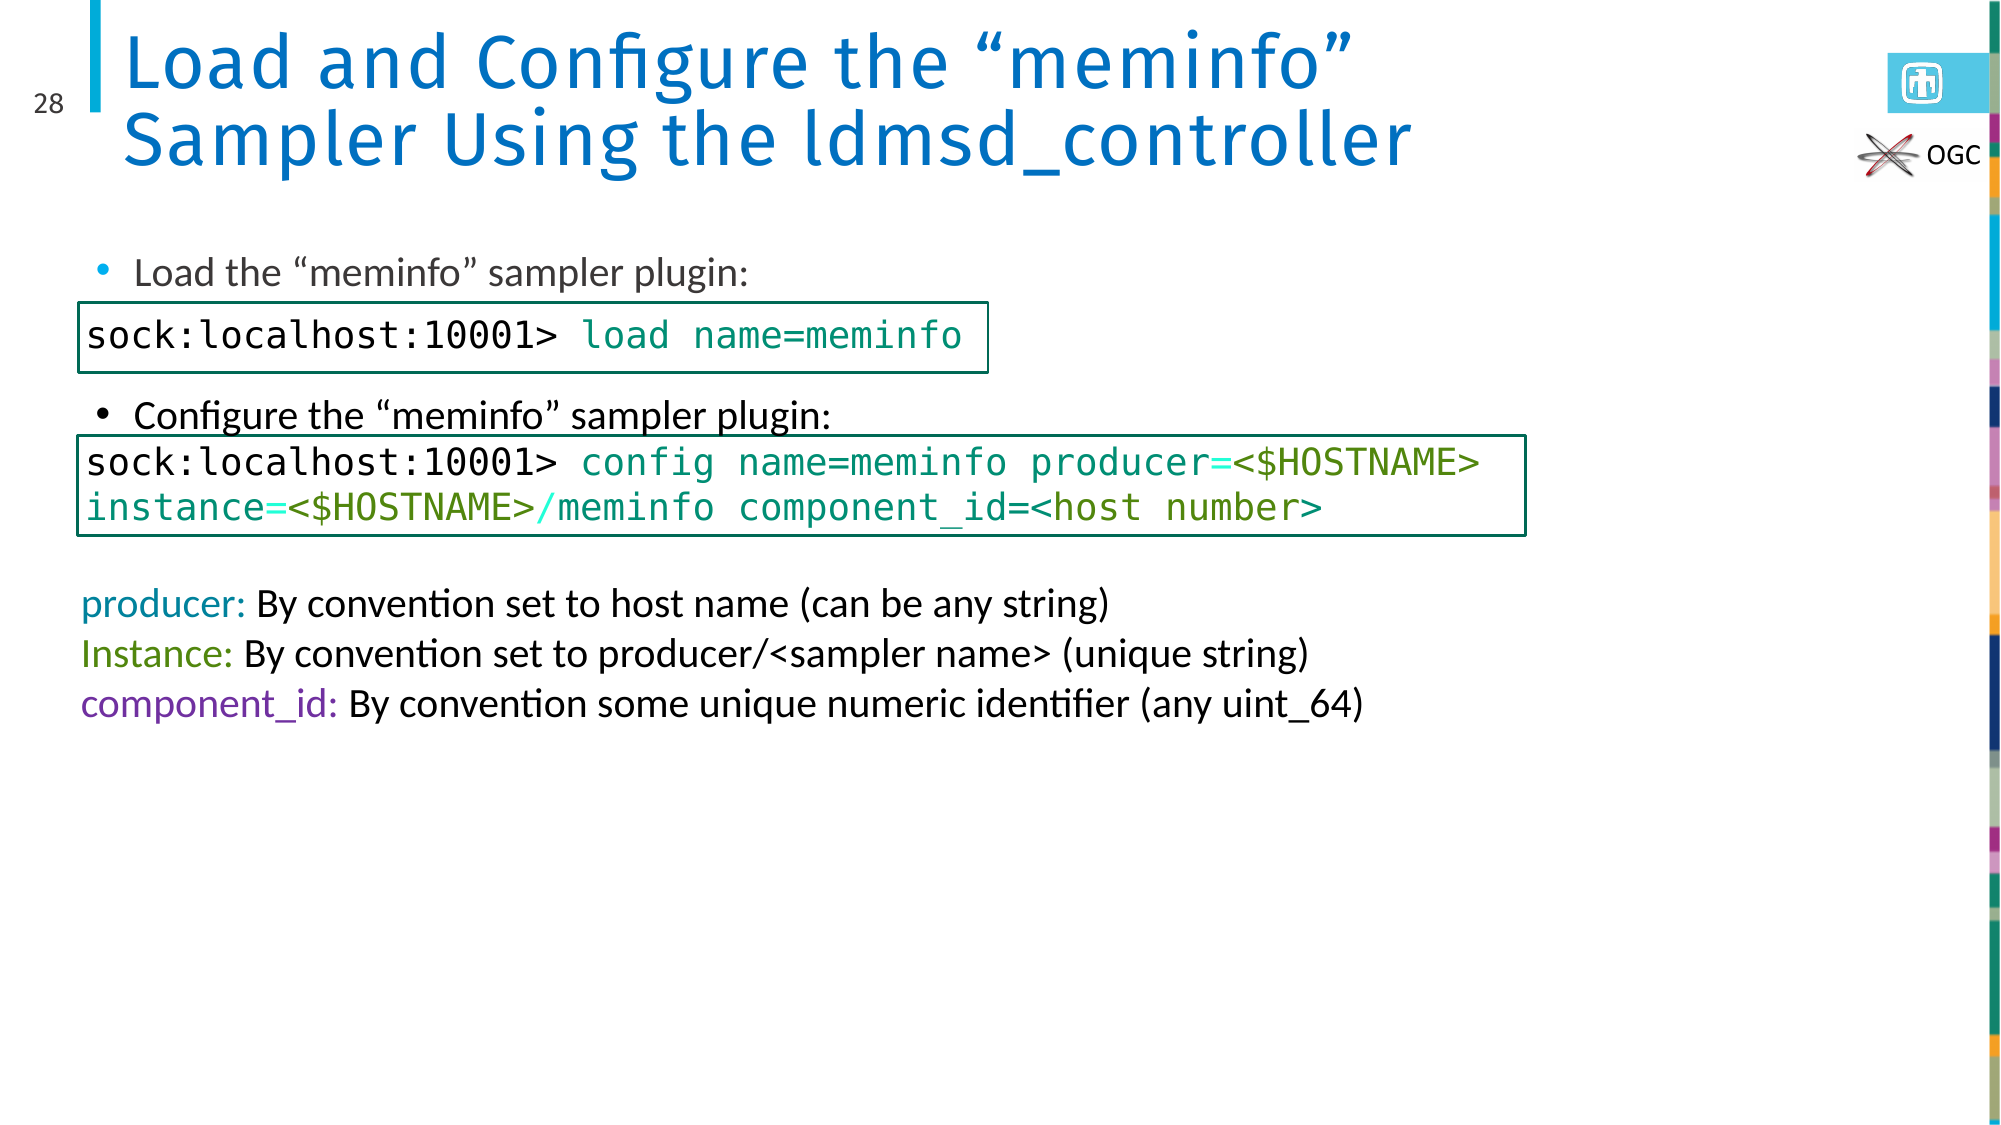

# Load and Configure the “meminfo” Sampler Using the ldmsd_controller
28
Load the “meminfo” sampler plugin:
sock:localhost:10001> load name=meminfo

Configure the “meminfo” sampler plugin:
sock:localhost:10001> config name=meminfo producer=<$HOSTNAME> instance=<$HOSTNAME>/meminfo component_id=<host number>

producer: By convention set to host name (can be any string)
Instance: By convention set to producer/<sampler name> (unique string)
component_id: By convention some unique numeric identifier (any uint_64)